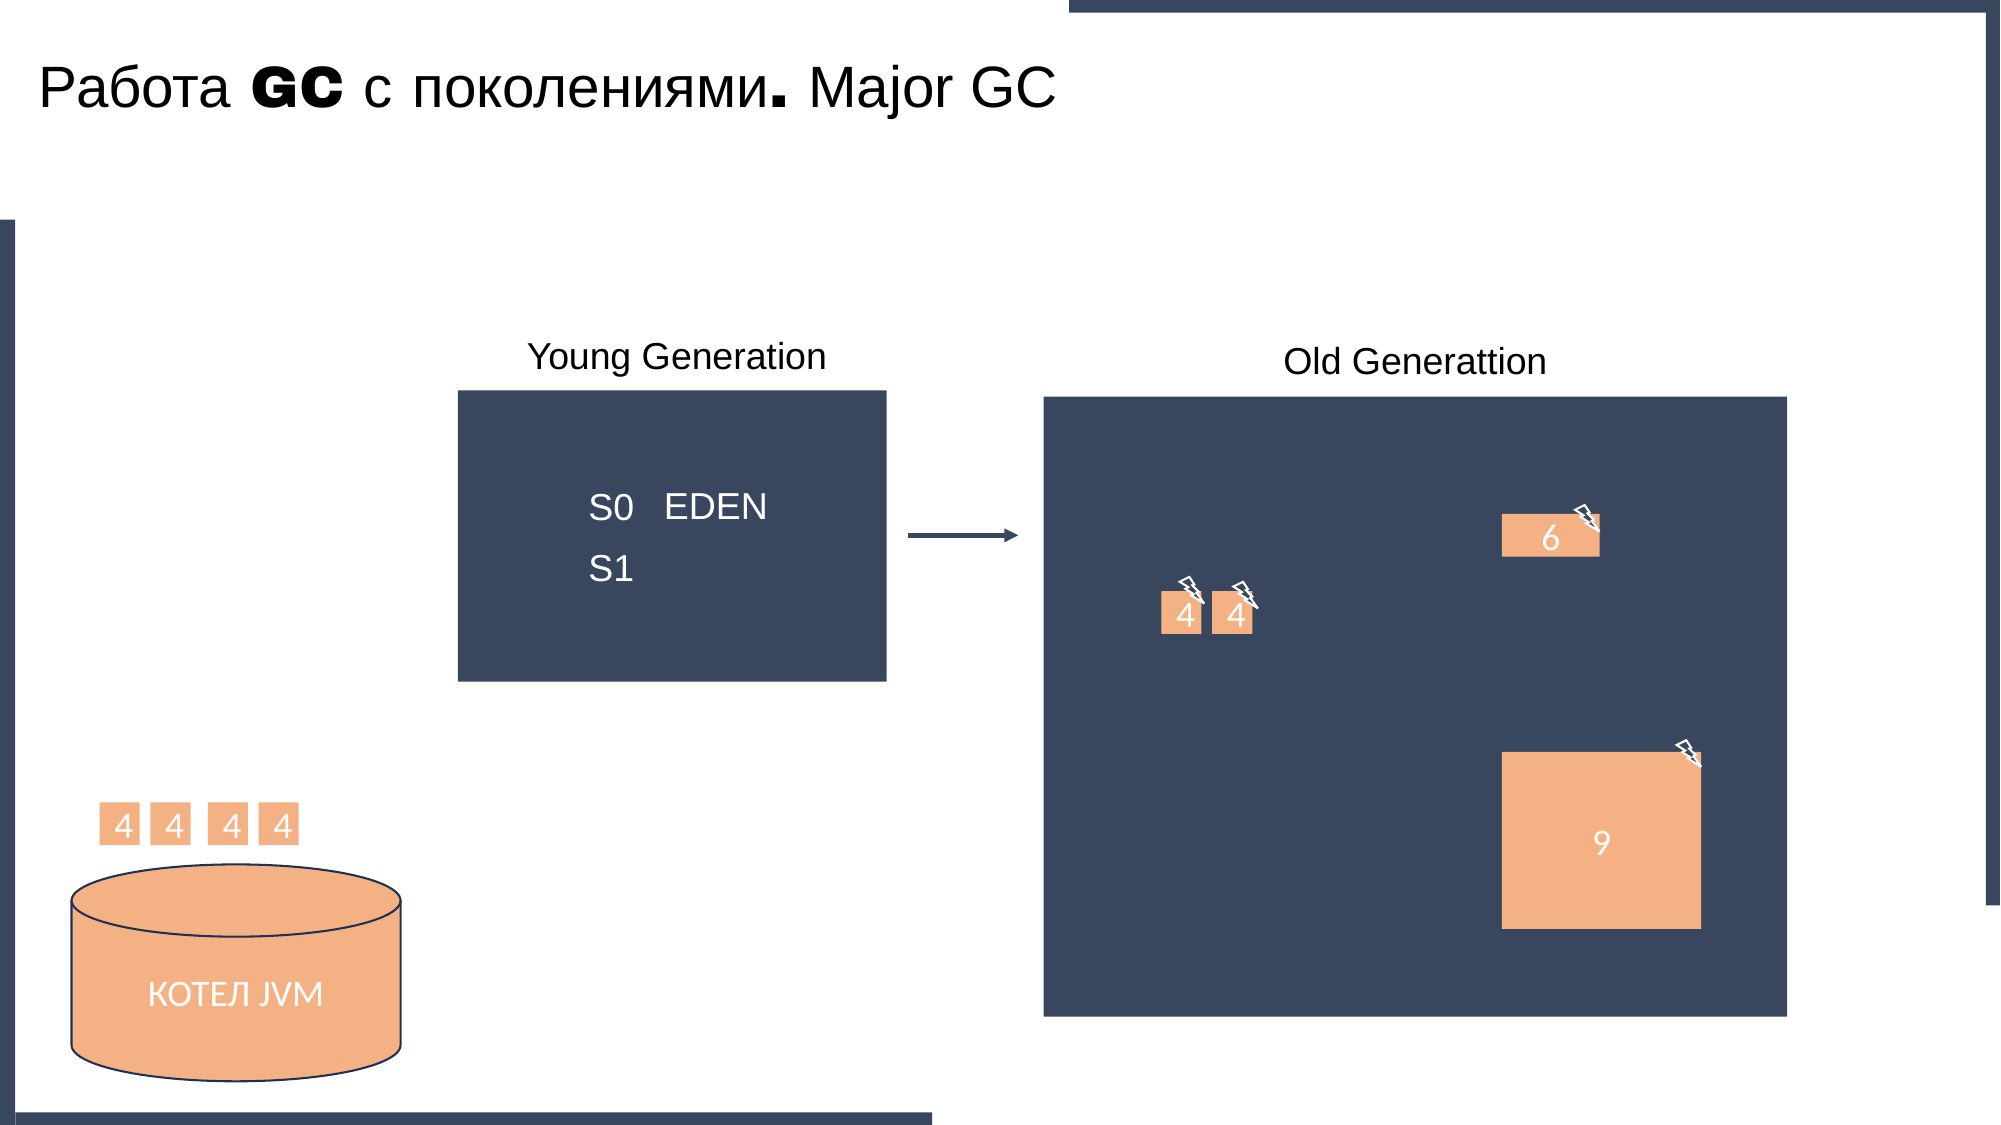

Работа GC с поколениями. Major GC

Young Generation
Old Generattion

EDEN
S0

6
S1

4
4
0
0

9
4
4
4
4
КОТЕЛ JVM